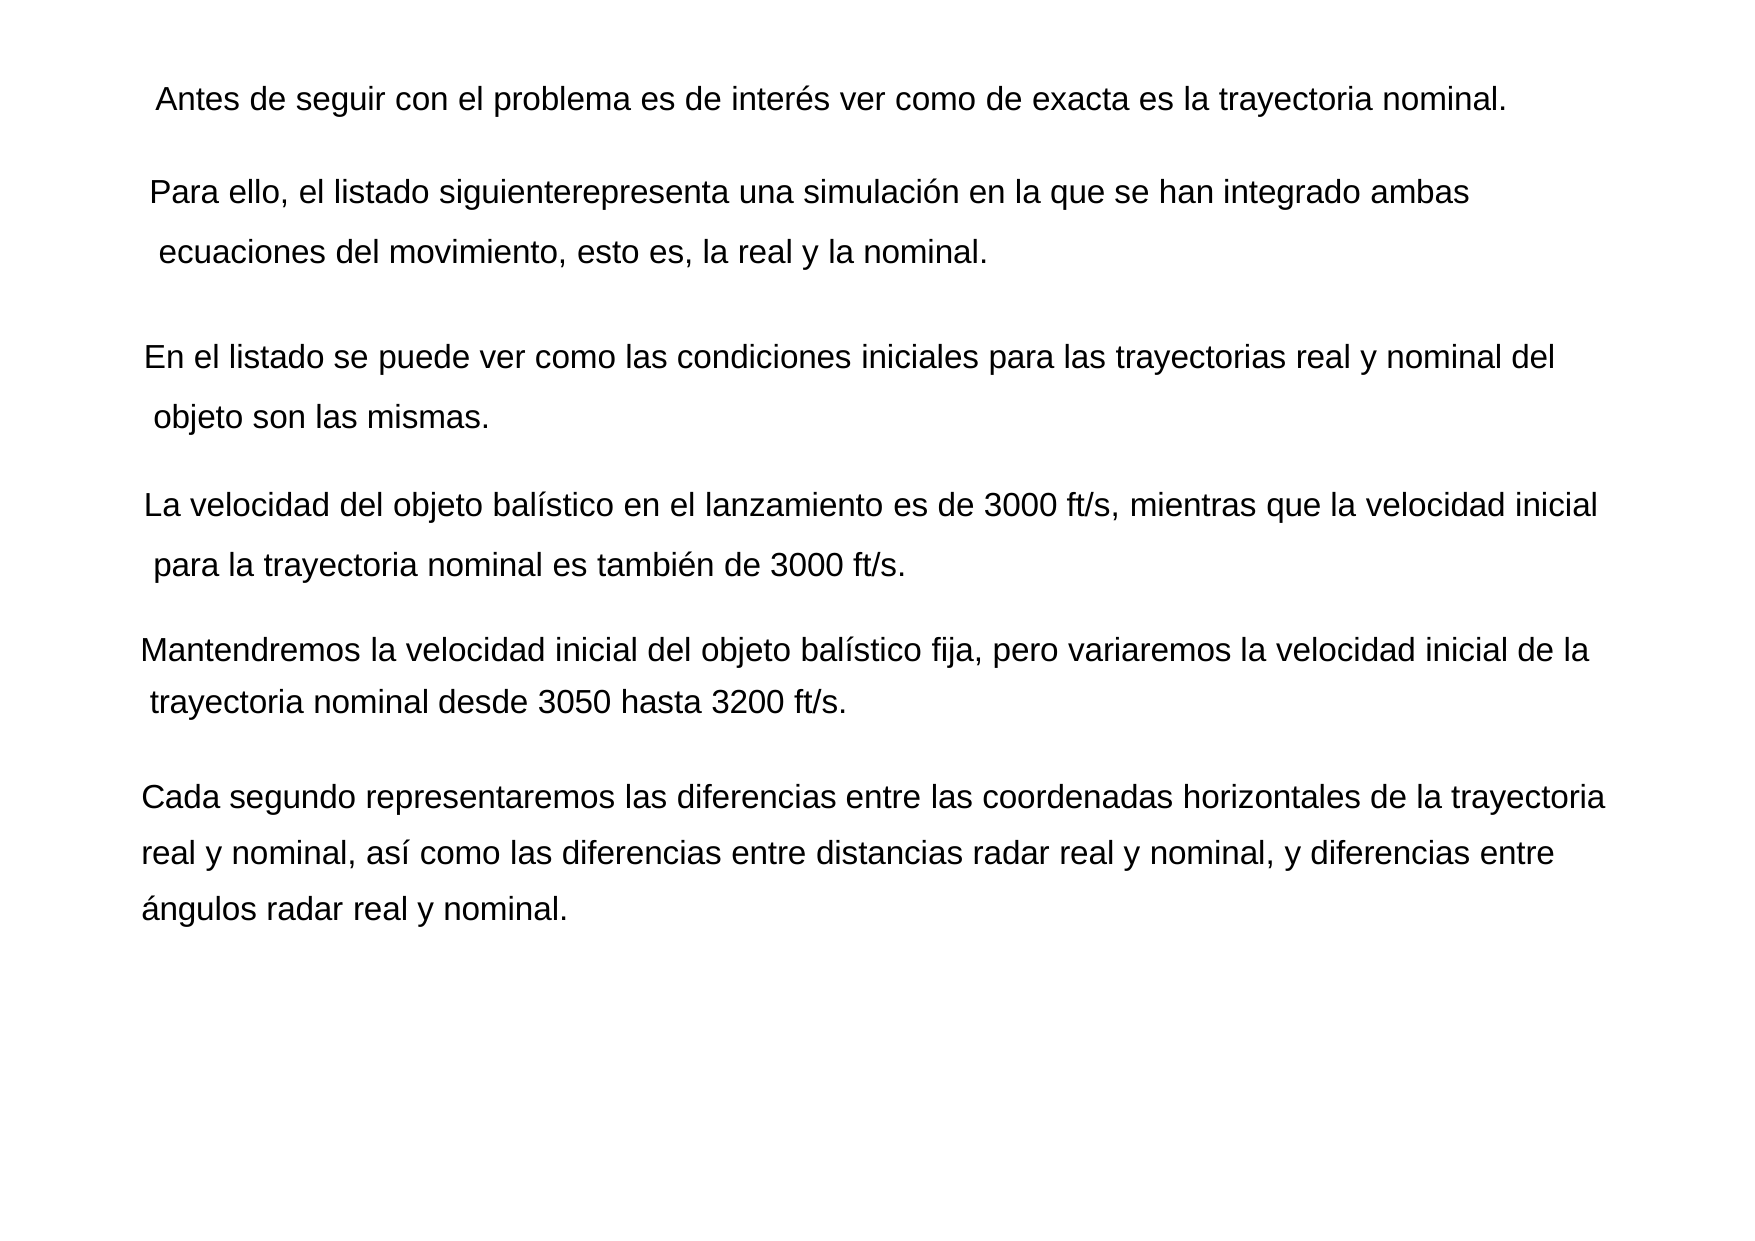

Antes de seguir con el problema es de interés ver como de exacta es la trayectoria nominal.
Para ello, el listado siguienterepresenta una simulación en la que se han integrado ambas  ecuaciones del movimiento, esto es, la real y la nominal.

En el listado se puede ver como las condiciones iniciales para las trayectorias real y nominal del  objeto son las mismas.
La velocidad del objeto balístico en el lanzamiento es de 3000 ft/s, mientras que la velocidad inicial  para la trayectoria nominal es también de 3000 ft/s.
Mantendremos la velocidad inicial del objeto balístico fija, pero variaremos la velocidad inicial de la  trayectoria nominal desde 3050 hasta 3200 ft/s.

Cada segundo representaremos las diferencias entre las coordenadas horizontales de la trayectoria  real y nominal, así como las diferencias entre distancias radar real y nominal, y diferencias entre  ángulos radar real y nominal.